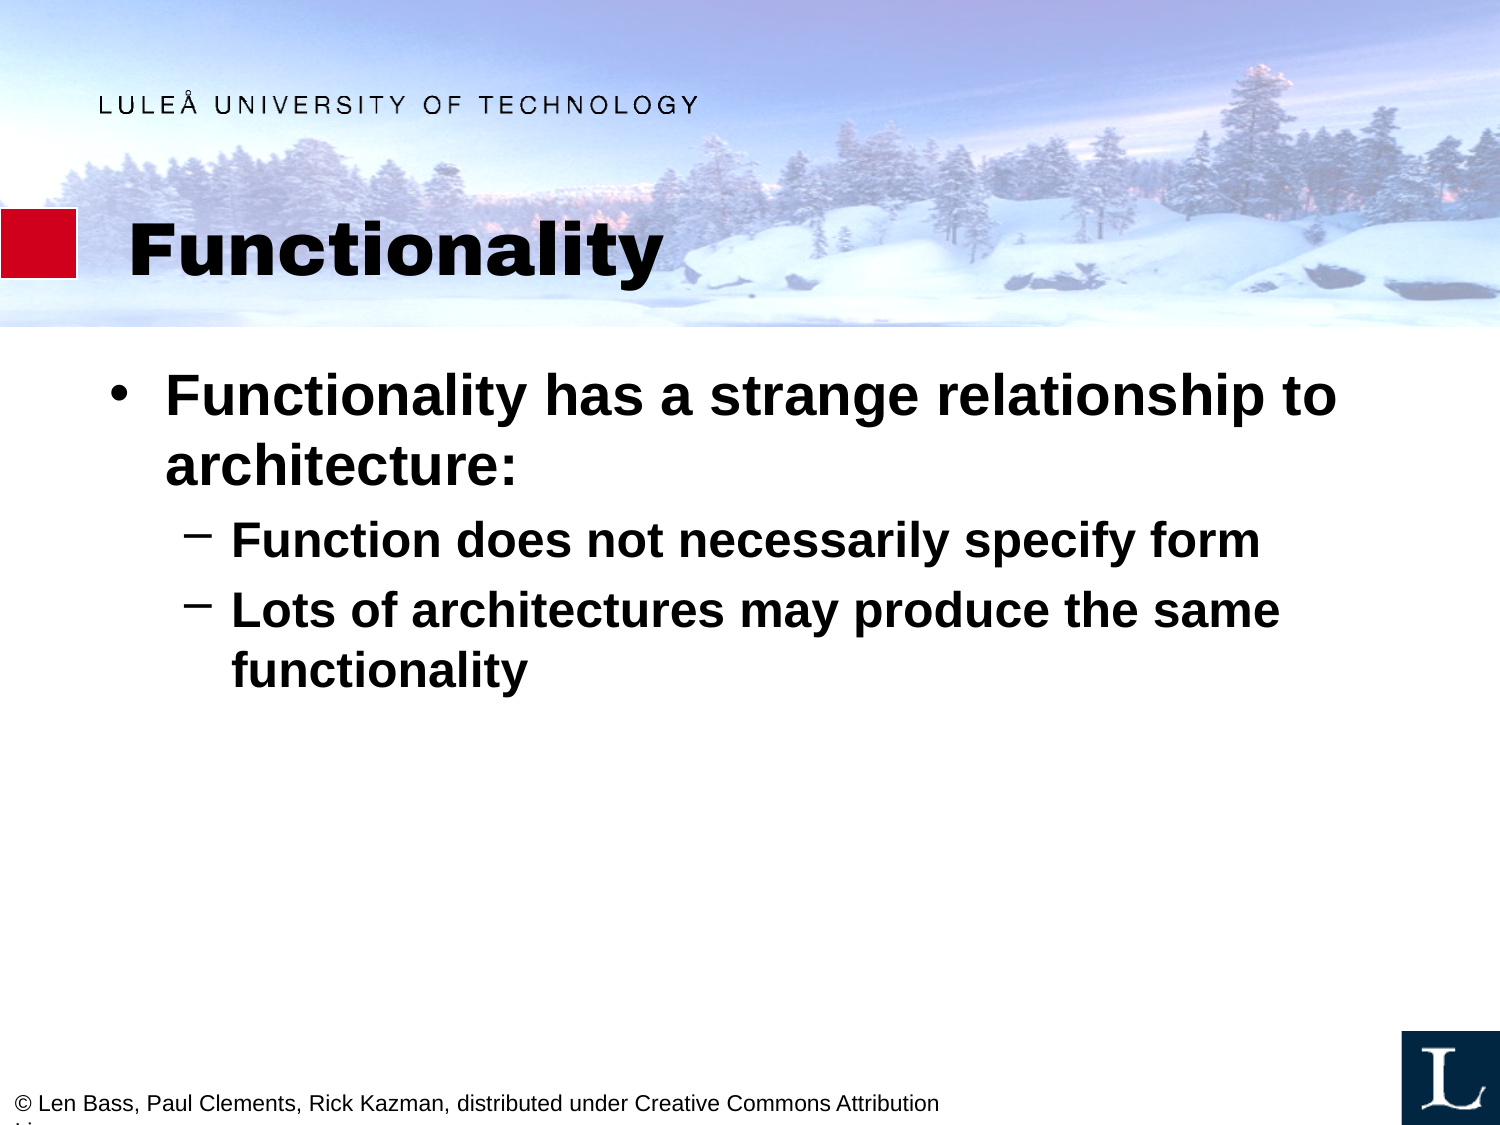

# Functionality
Functionality has a strange relationship to architecture:
Function does not necessarily specify form
Lots of architectures may produce the same functionality
© Len Bass, Paul Clements, Rick Kazman, distributed under Creative Commons Attribution License